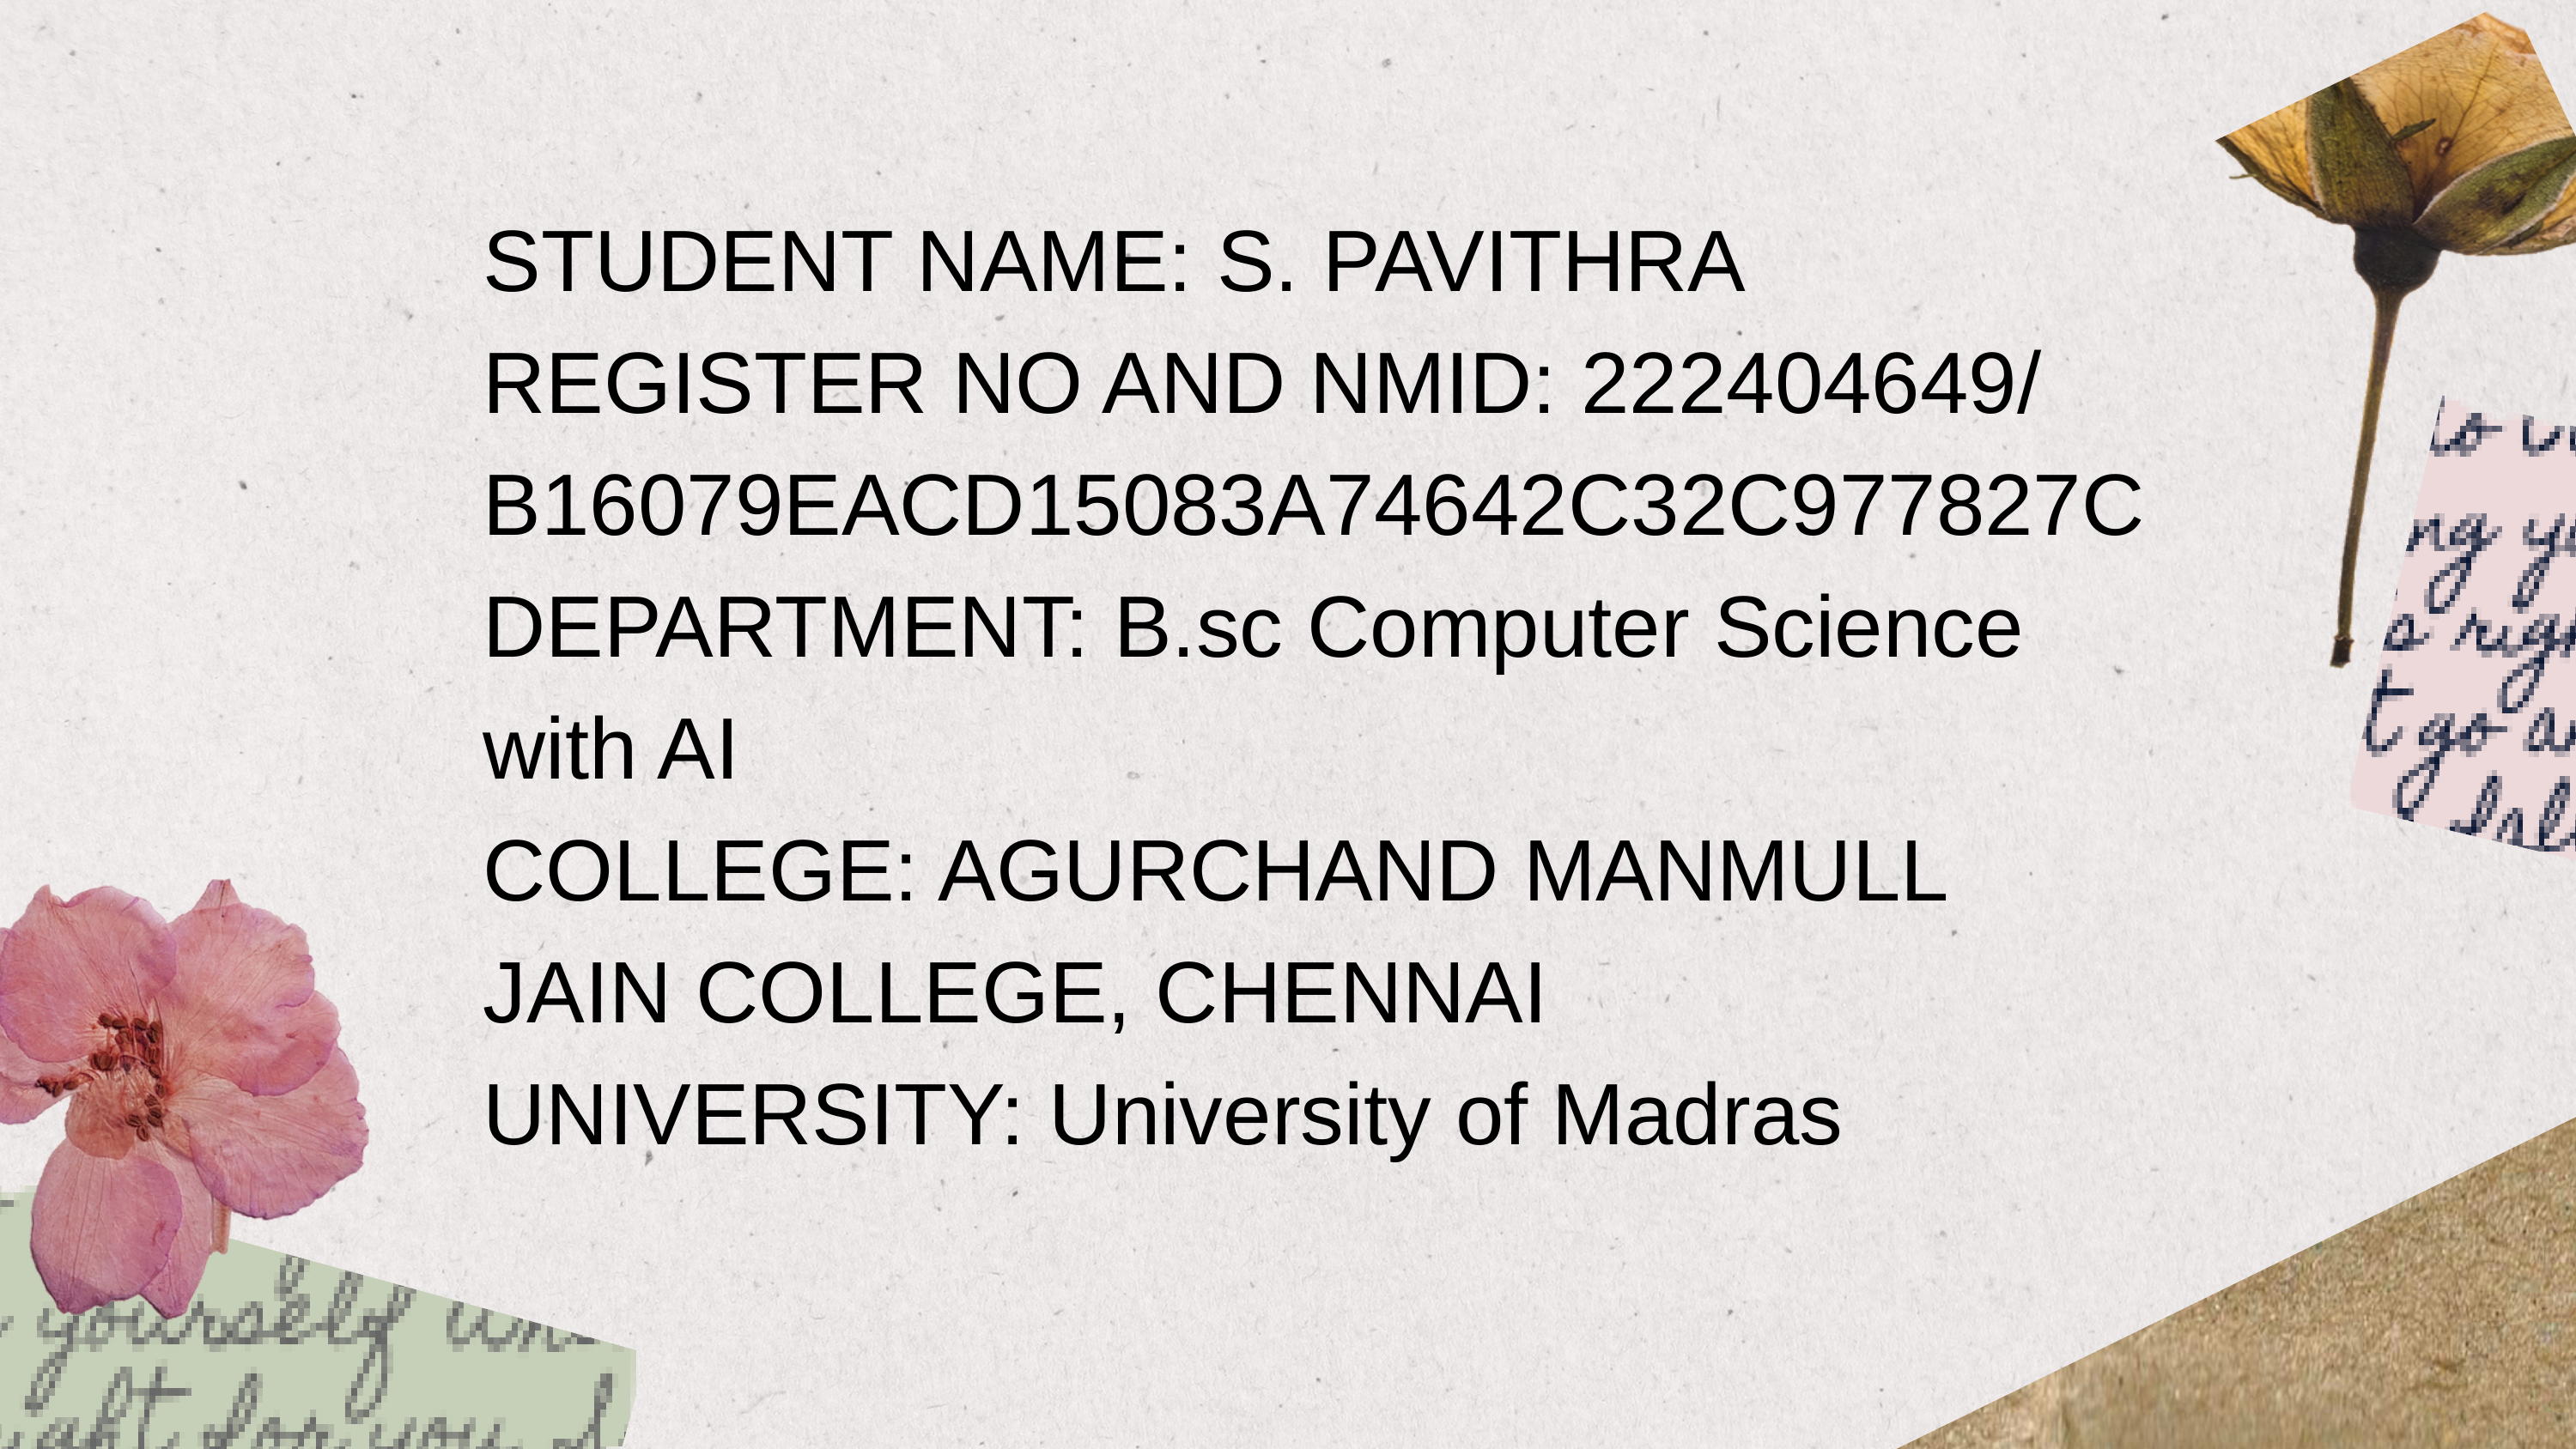

STUDENT NAME: S. PAVITHRA
REGISTER NO AND NMID: 222404649/ B16079EACD15083A74642C32C977827C
DEPARTMENT: B.sc Computer Science with AI
COLLEGE: AGURCHAND MANMULL JAIN COLLEGE, CHENNAI
UNIVERSITY: University of Madras